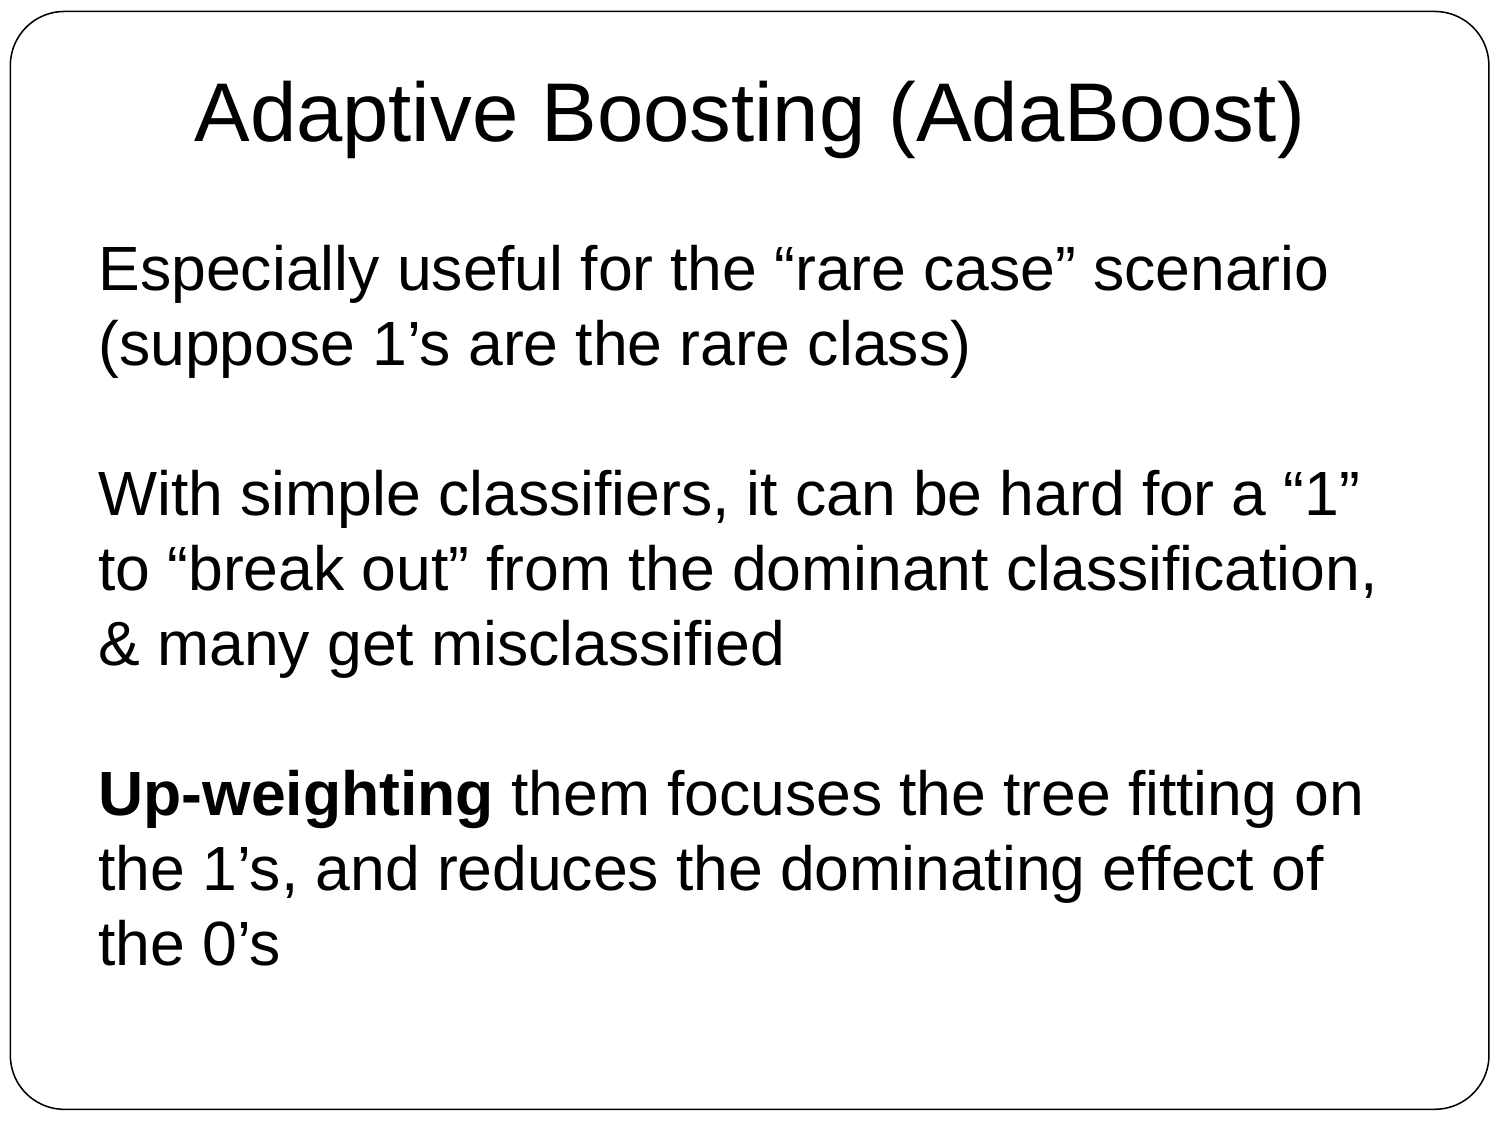

# Adaptive Boosting (AdaBoost)
Especially useful for the “rare case” scenario (suppose 1’s are the rare class)

With simple classifiers, it can be hard for a “1” to “break out” from the dominant classification, & many get misclassified

Up-weighting them focuses the tree fitting on the 1’s, and reduces the dominating effect of the 0’s